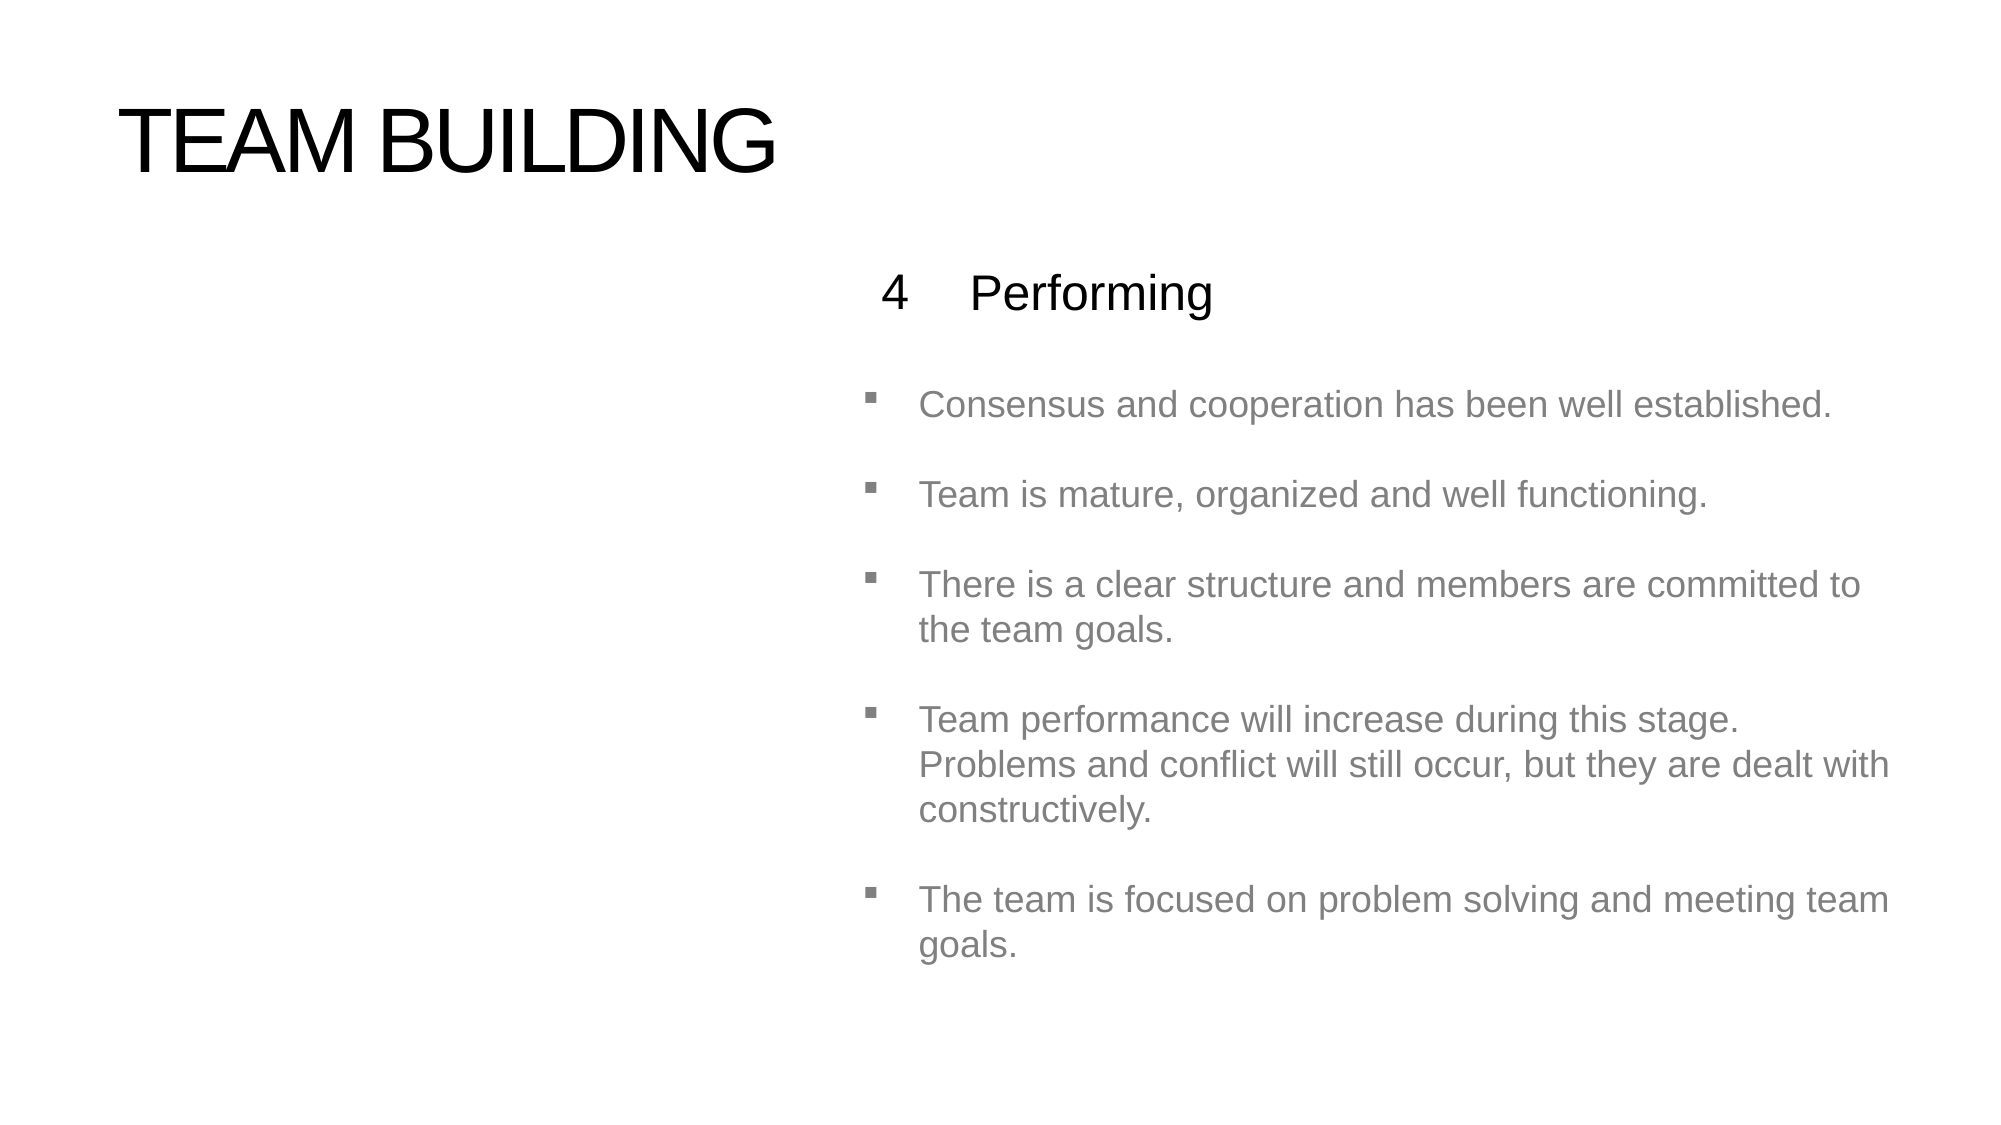

# TEAM BUILDING
4
Performing
Consensus and cooperation has been well established.

Team is mature, organized and well functioning.

There is a clear structure and members are committed to the team goals.

Team performance will increase during this stage. Problems and conflict will still occur, but they are dealt with constructively.

The team is focused on problem solving and meeting team goals.